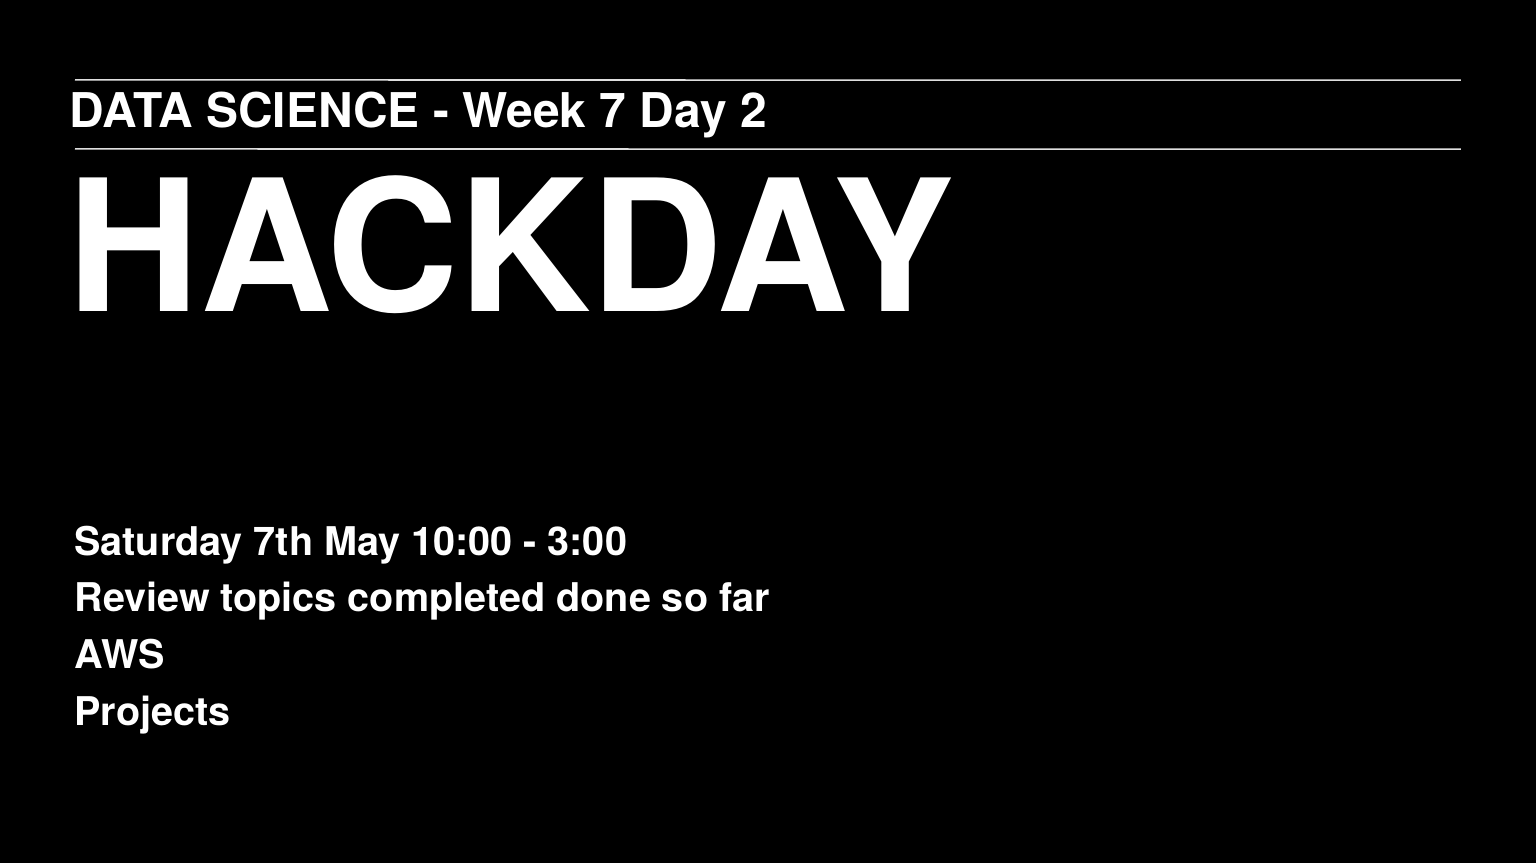

DATA SCIENCE - Week 7 Day 2

HACKDAY

Saturday 7th May 10:00 - 3:00
Review topics completed done so far
AWS
Projects